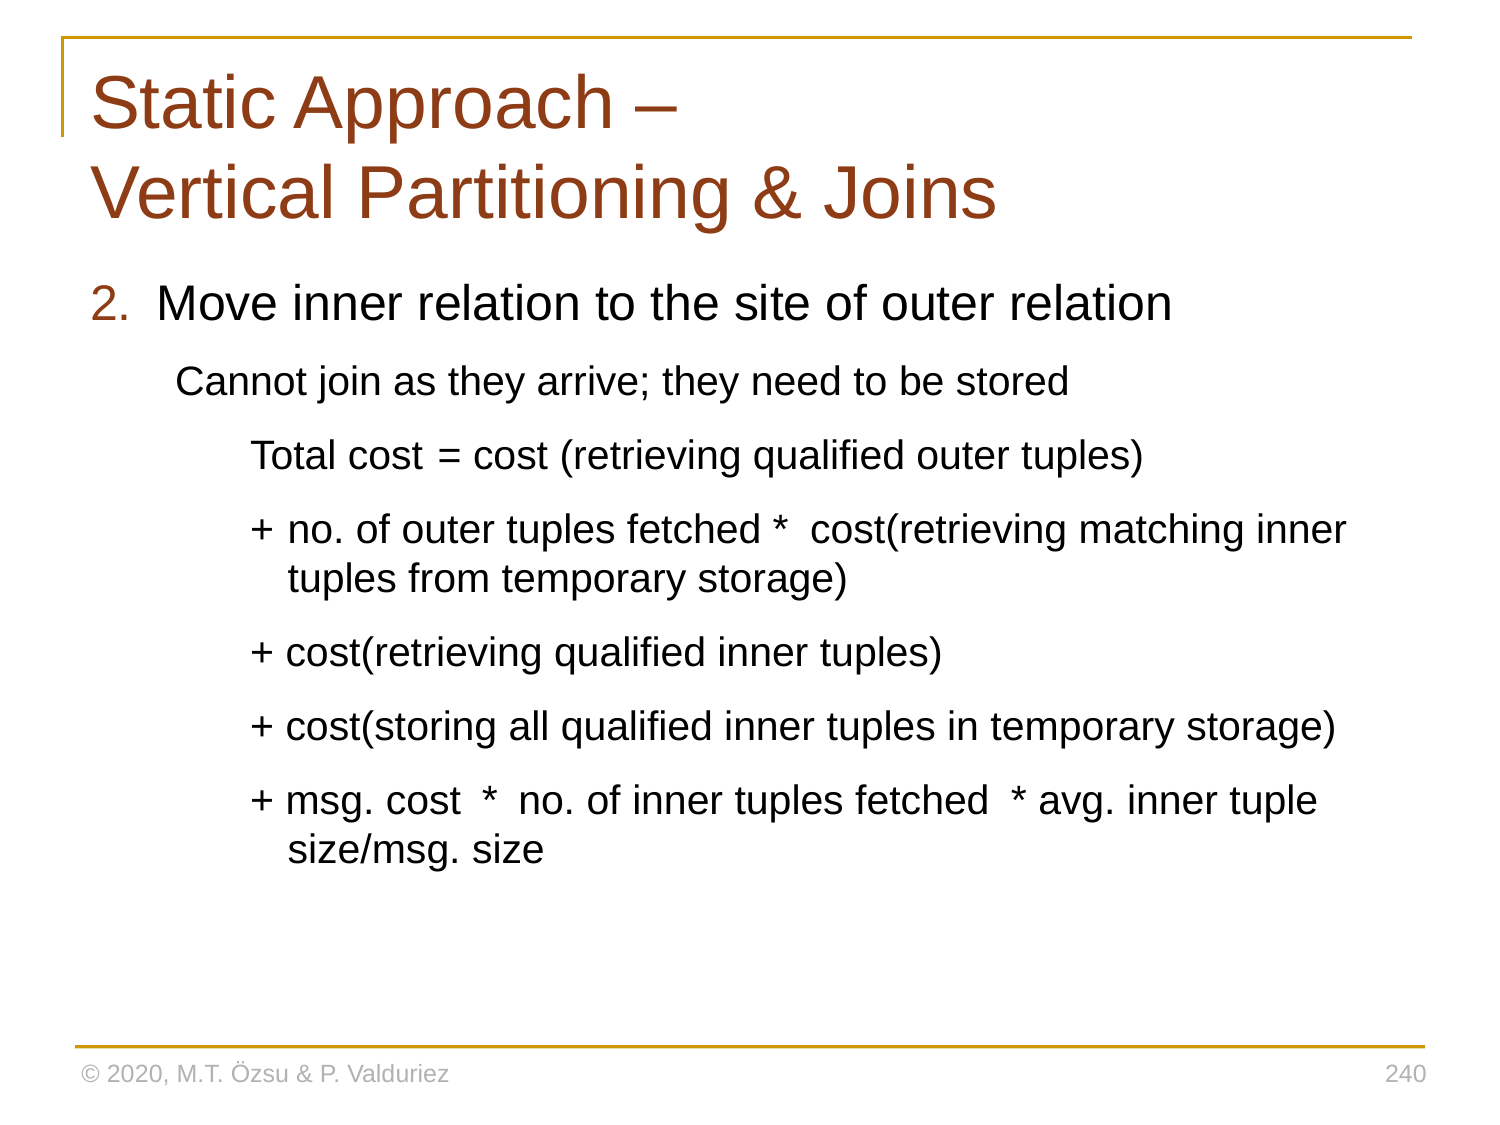

# Static Approach – Vertical Partitioning & Joins
2.	Move inner relation to the site of outer relation
Cannot join as they arrive; they need to be stored
Total cost	= cost (retrieving qualified outer tuples)
+	no. of outer tuples fetched * cost(retrieving matching inner tuples from temporary storage)
+ cost(retrieving qualified inner tuples)
+ cost(storing all qualified inner tuples in temporary storage)
+ msg. cost * no. of inner tuples fetched * avg. inner tuple size/msg. size
© 2020, M.T. Özsu & P. Valduriez
240